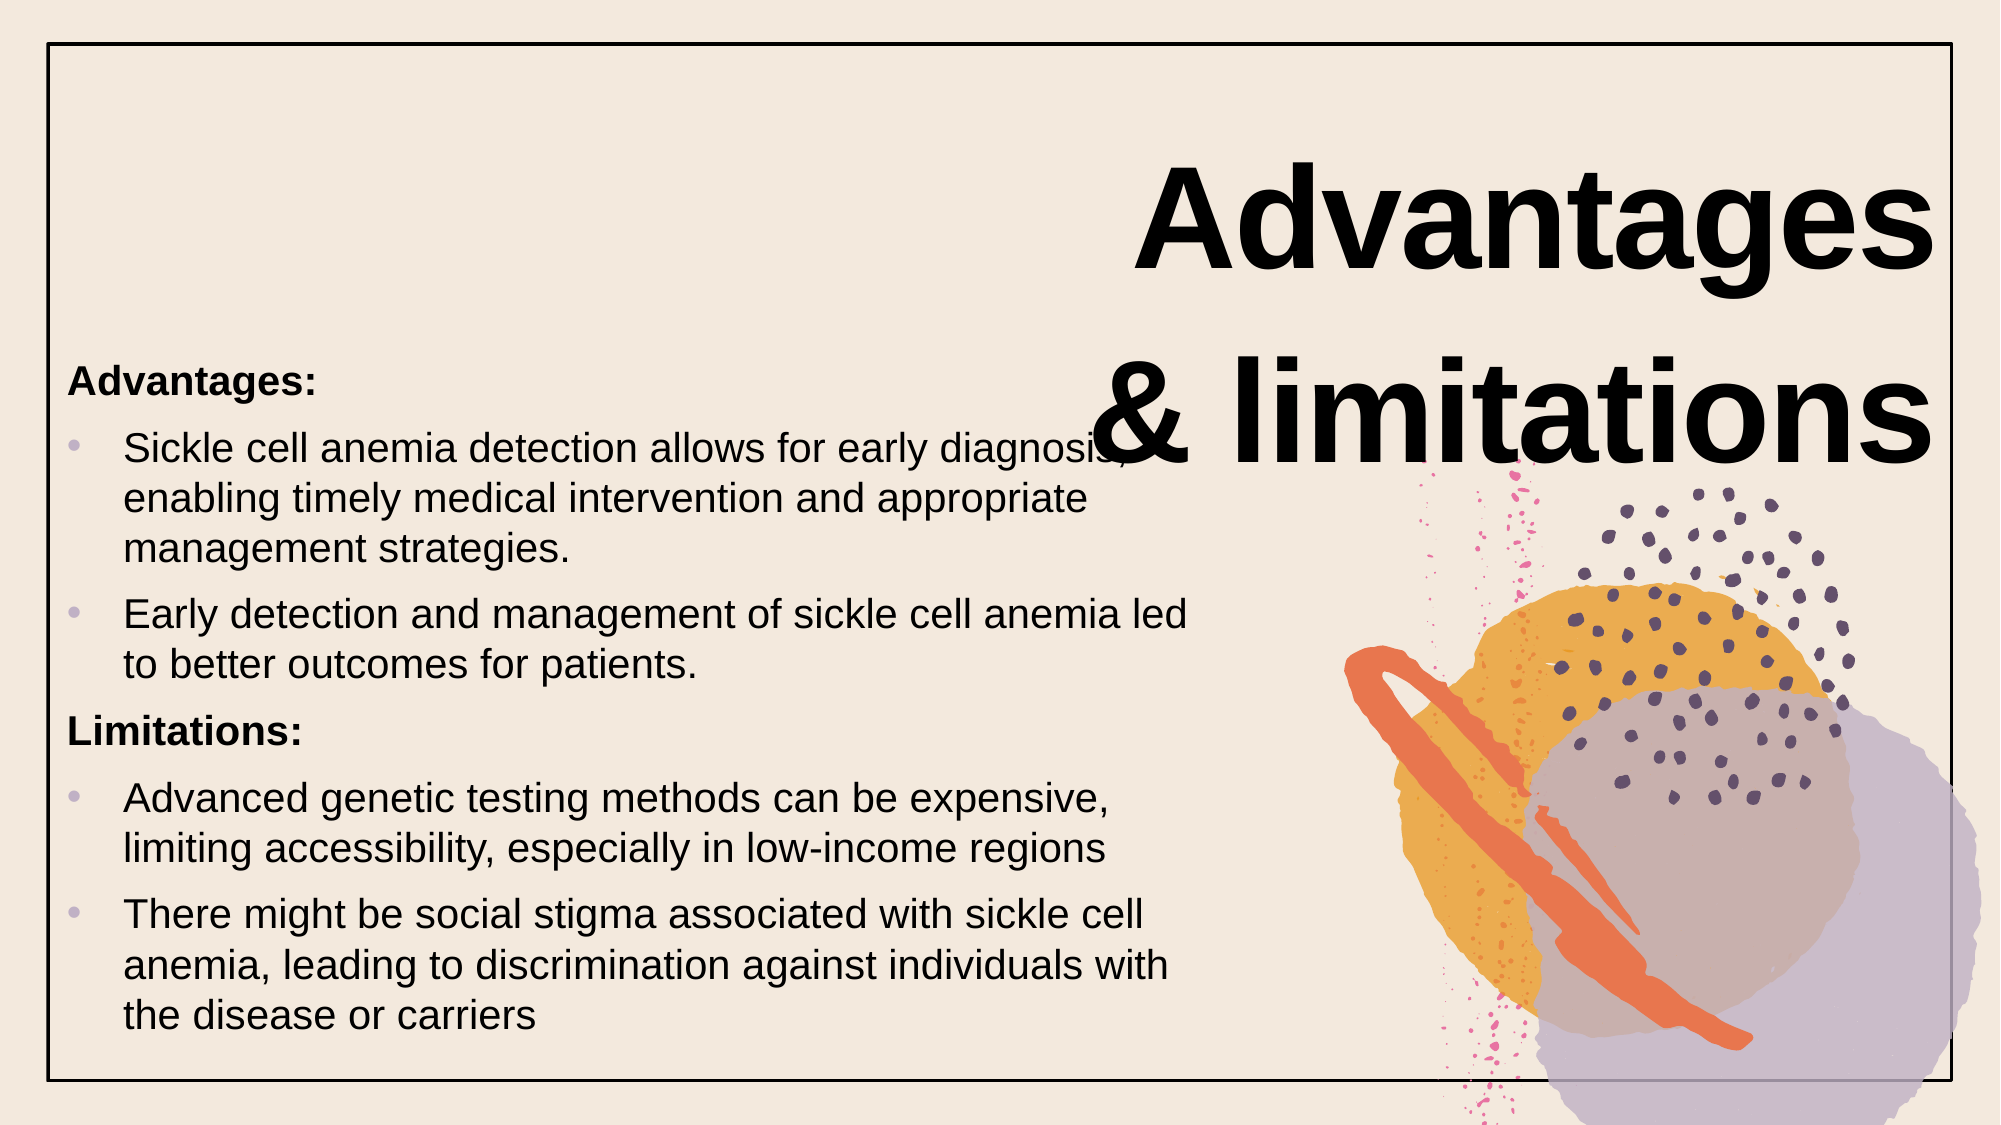

# Advantages & limitations
Advantages:
Sickle cell anemia detection allows for early diagnosis, enabling timely medical intervention and appropriate management strategies.
Early detection and management of sickle cell anemia led to better outcomes for patients.
Limitations:
Advanced genetic testing methods can be expensive, limiting accessibility, especially in low-income regions
There might be social stigma associated with sickle cell anemia, leading to discrimination against individuals with the disease or carriers